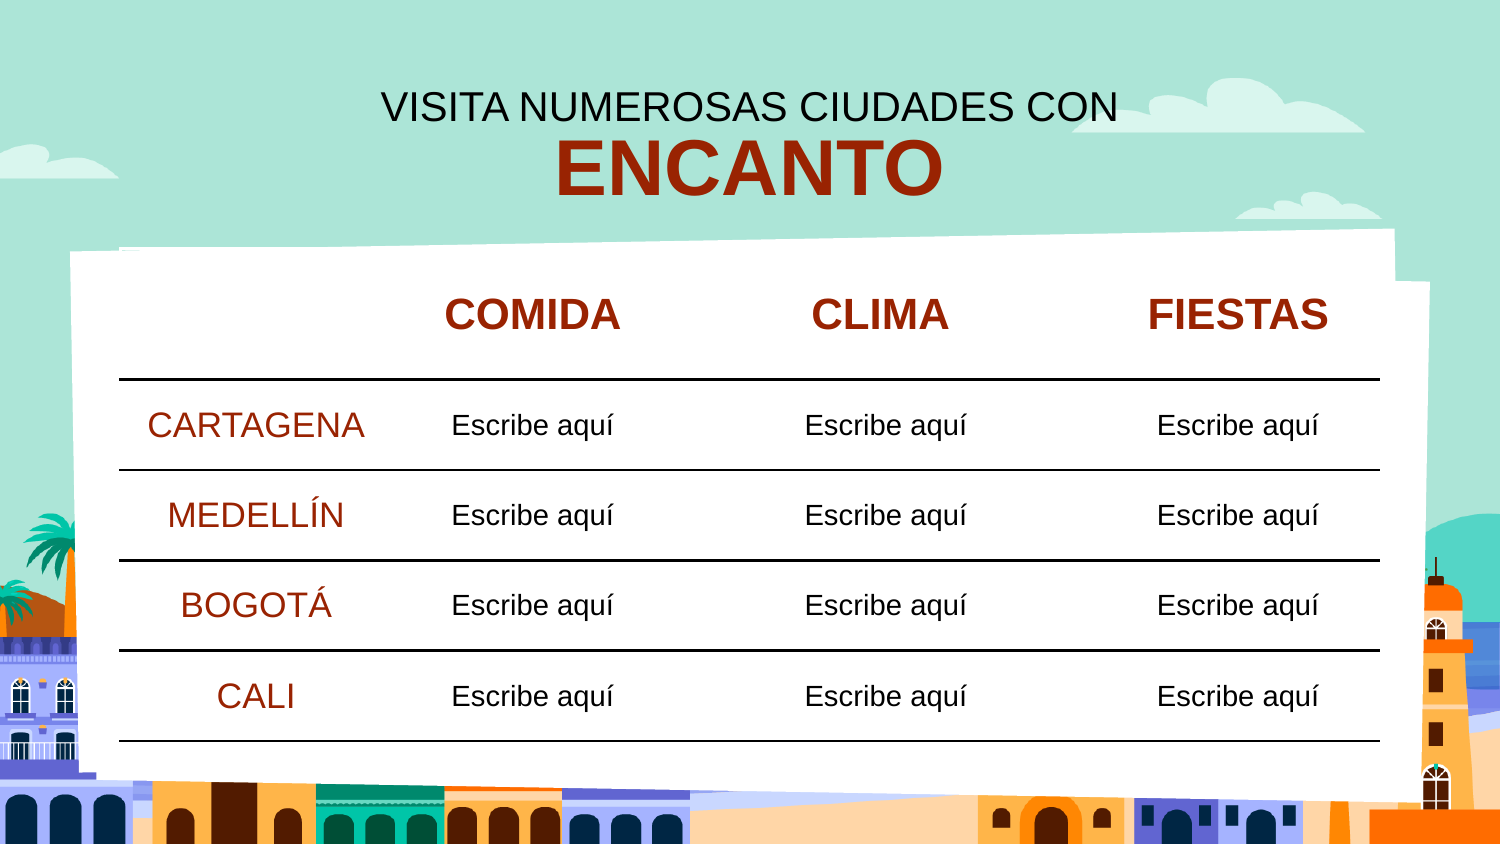

# VISITA NUMEROSAS CIUDADES CON ENCANTO
|  | COMIDA | CLIMA | FIESTAS |
| --- | --- | --- | --- |
| CARTAGENA | Escribe aquí | Escribe aquí | Escribe aquí |
| MEDELLÍN | Escribe aquí | Escribe aquí | Escribe aquí |
| BOGOTÁ | Escribe aquí | Escribe aquí | Escribe aquí |
| CALI | Escribe aquí | Escribe aquí | Escribe aquí |